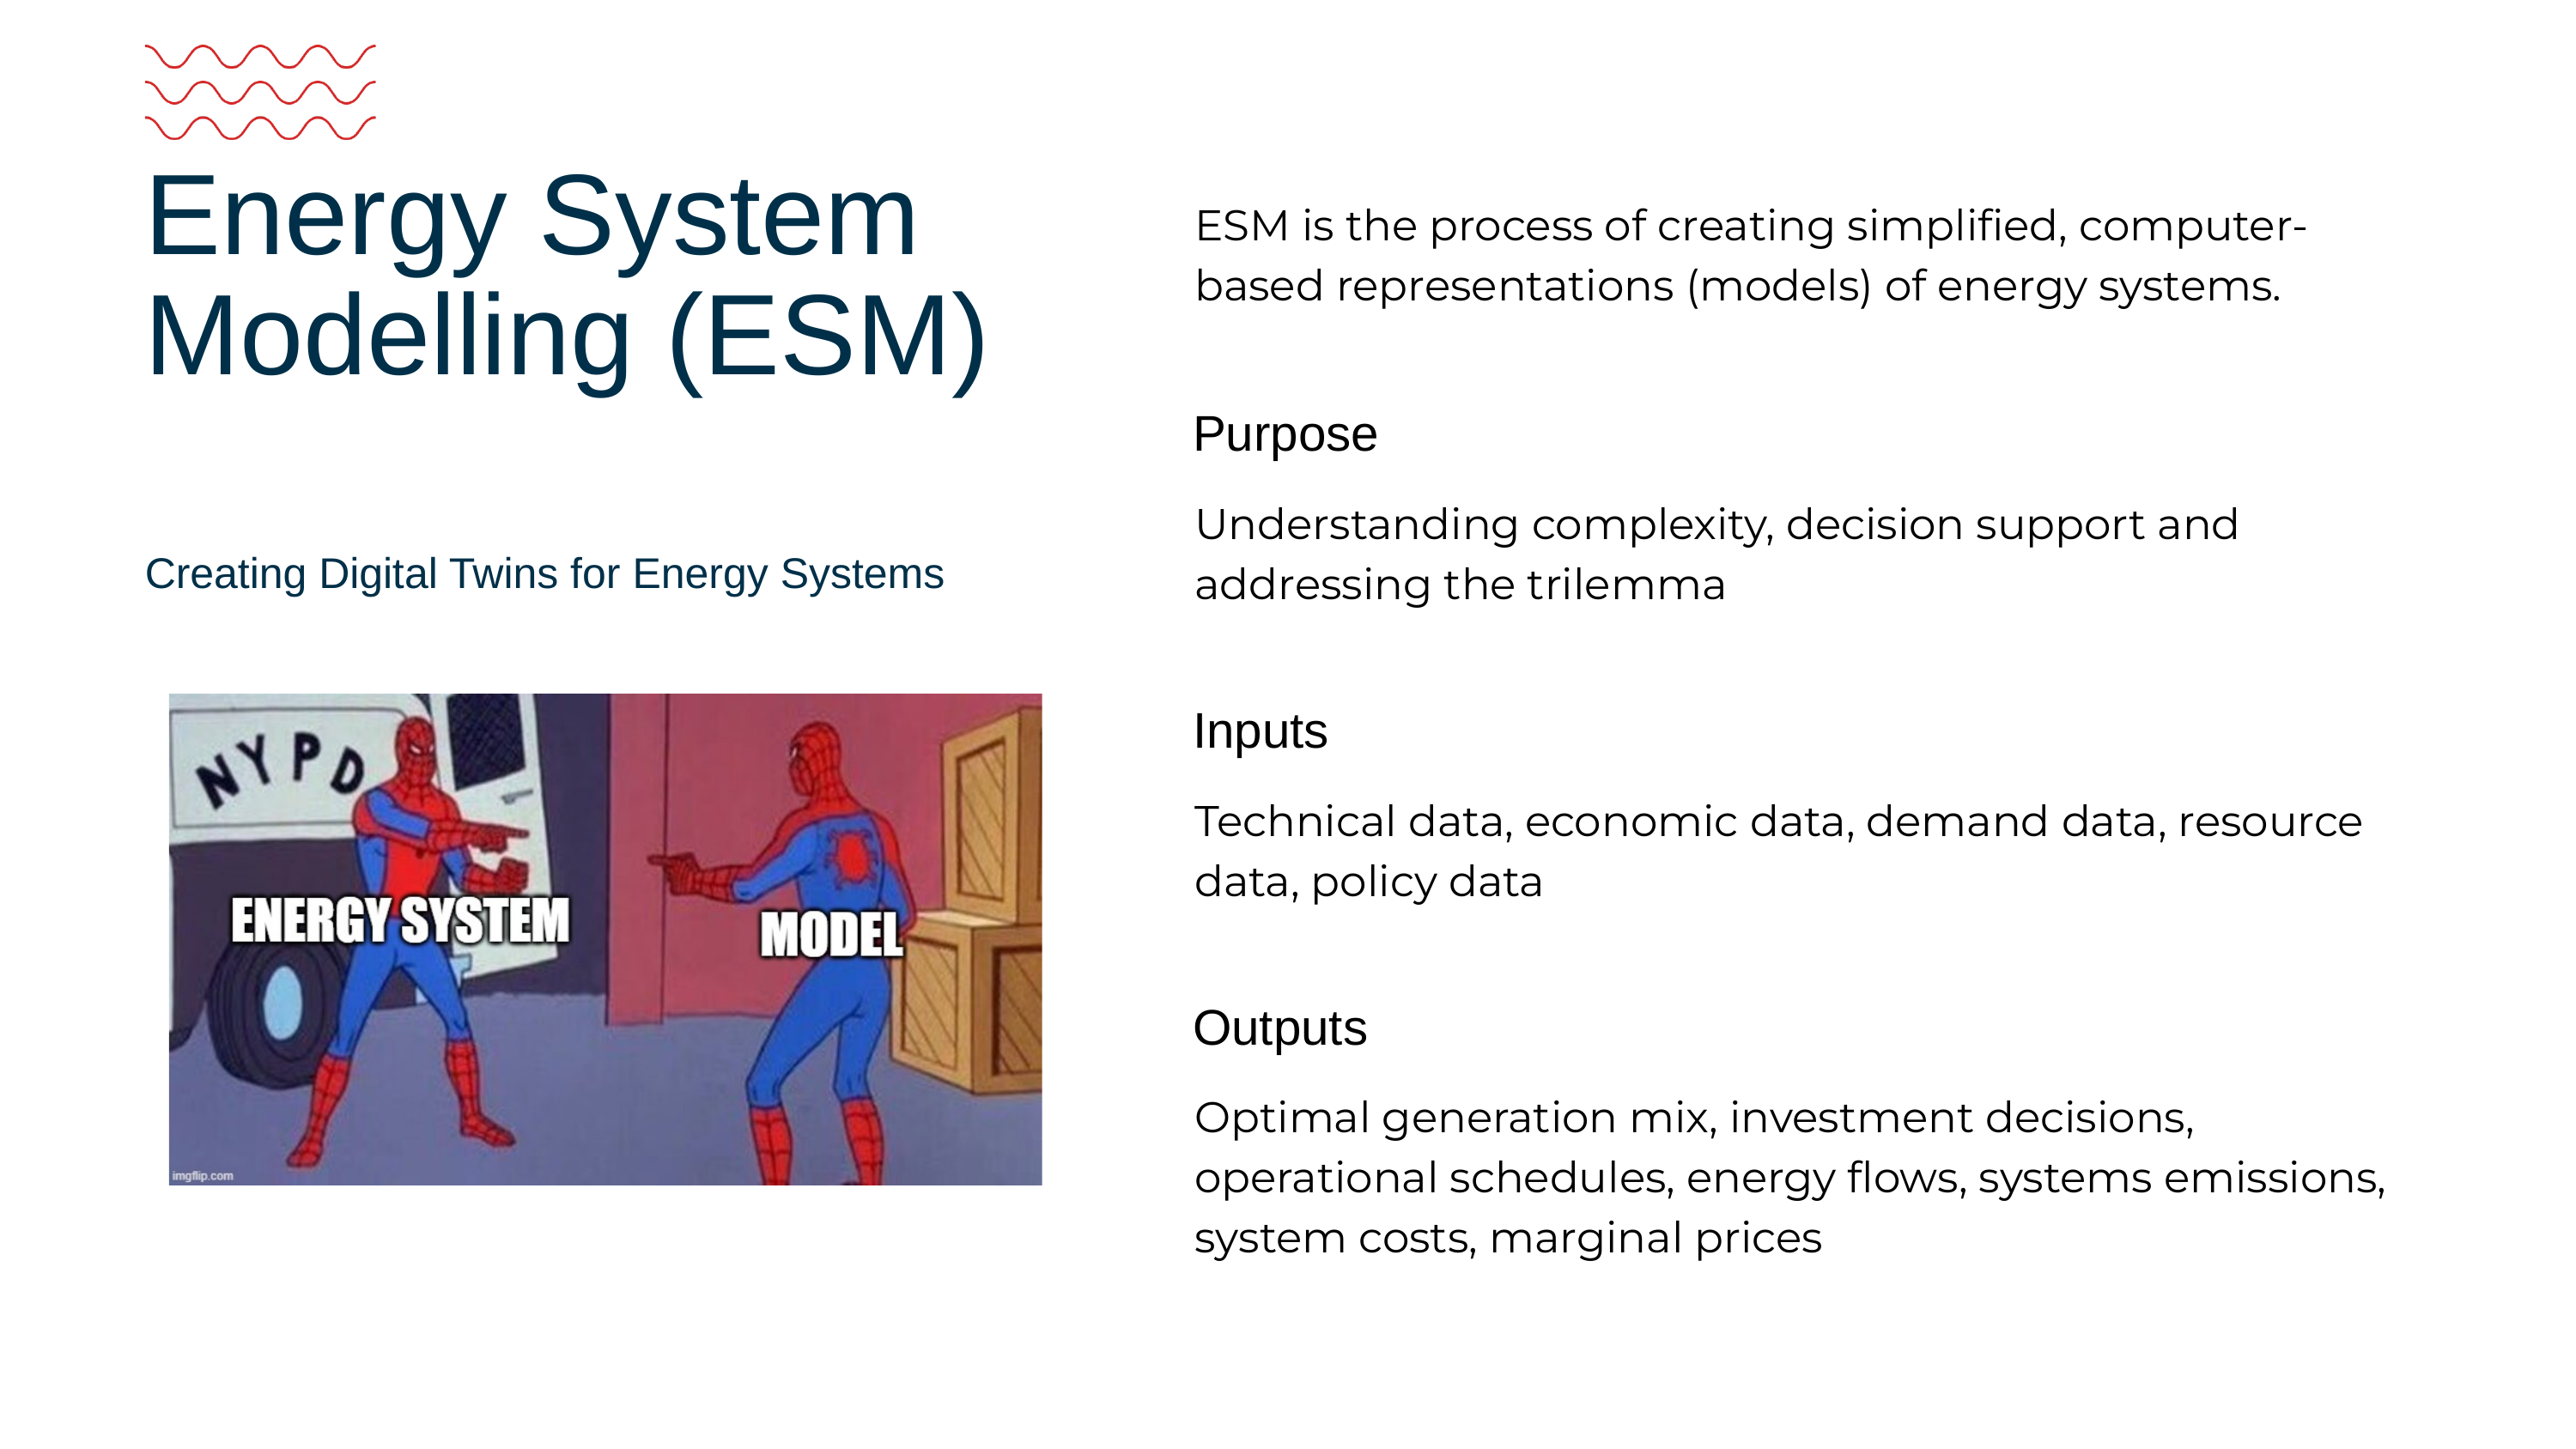

Energy System Modelling (ESM)
ESM is the process of creating simplified, computer-based representations (models) of energy systems.
Purpose
Understanding complexity, decision support and addressing the trilemma
Creating Digital Twins for Energy Systems

Inputs
Technical data, economic data, demand data, resource data, policy data
Outputs
Optimal generation mix, investment decisions, operational schedules, energy flows, systems emissions, system costs, marginal prices